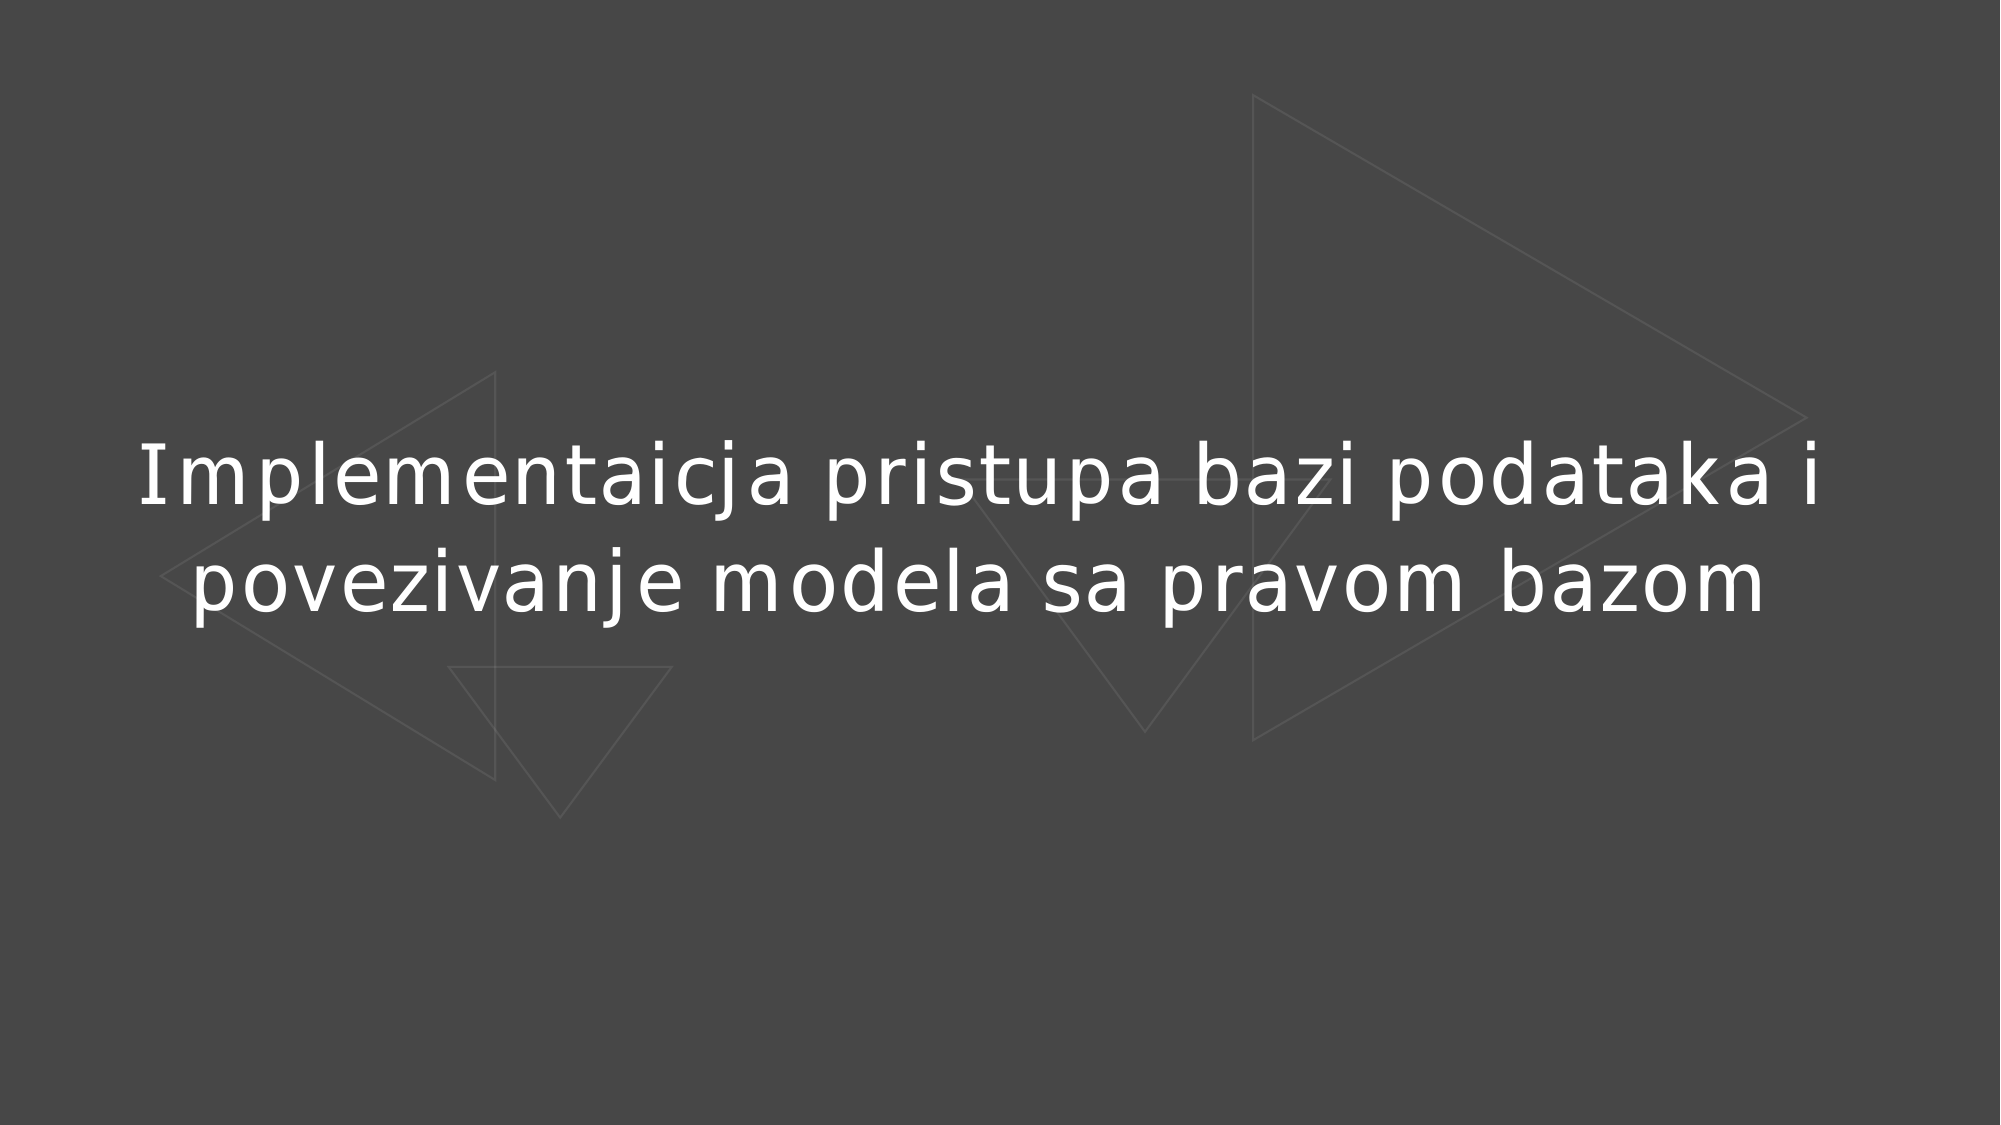

Implementaicja pristupa bazi podataka i povezivanje modela sa pravom bazom